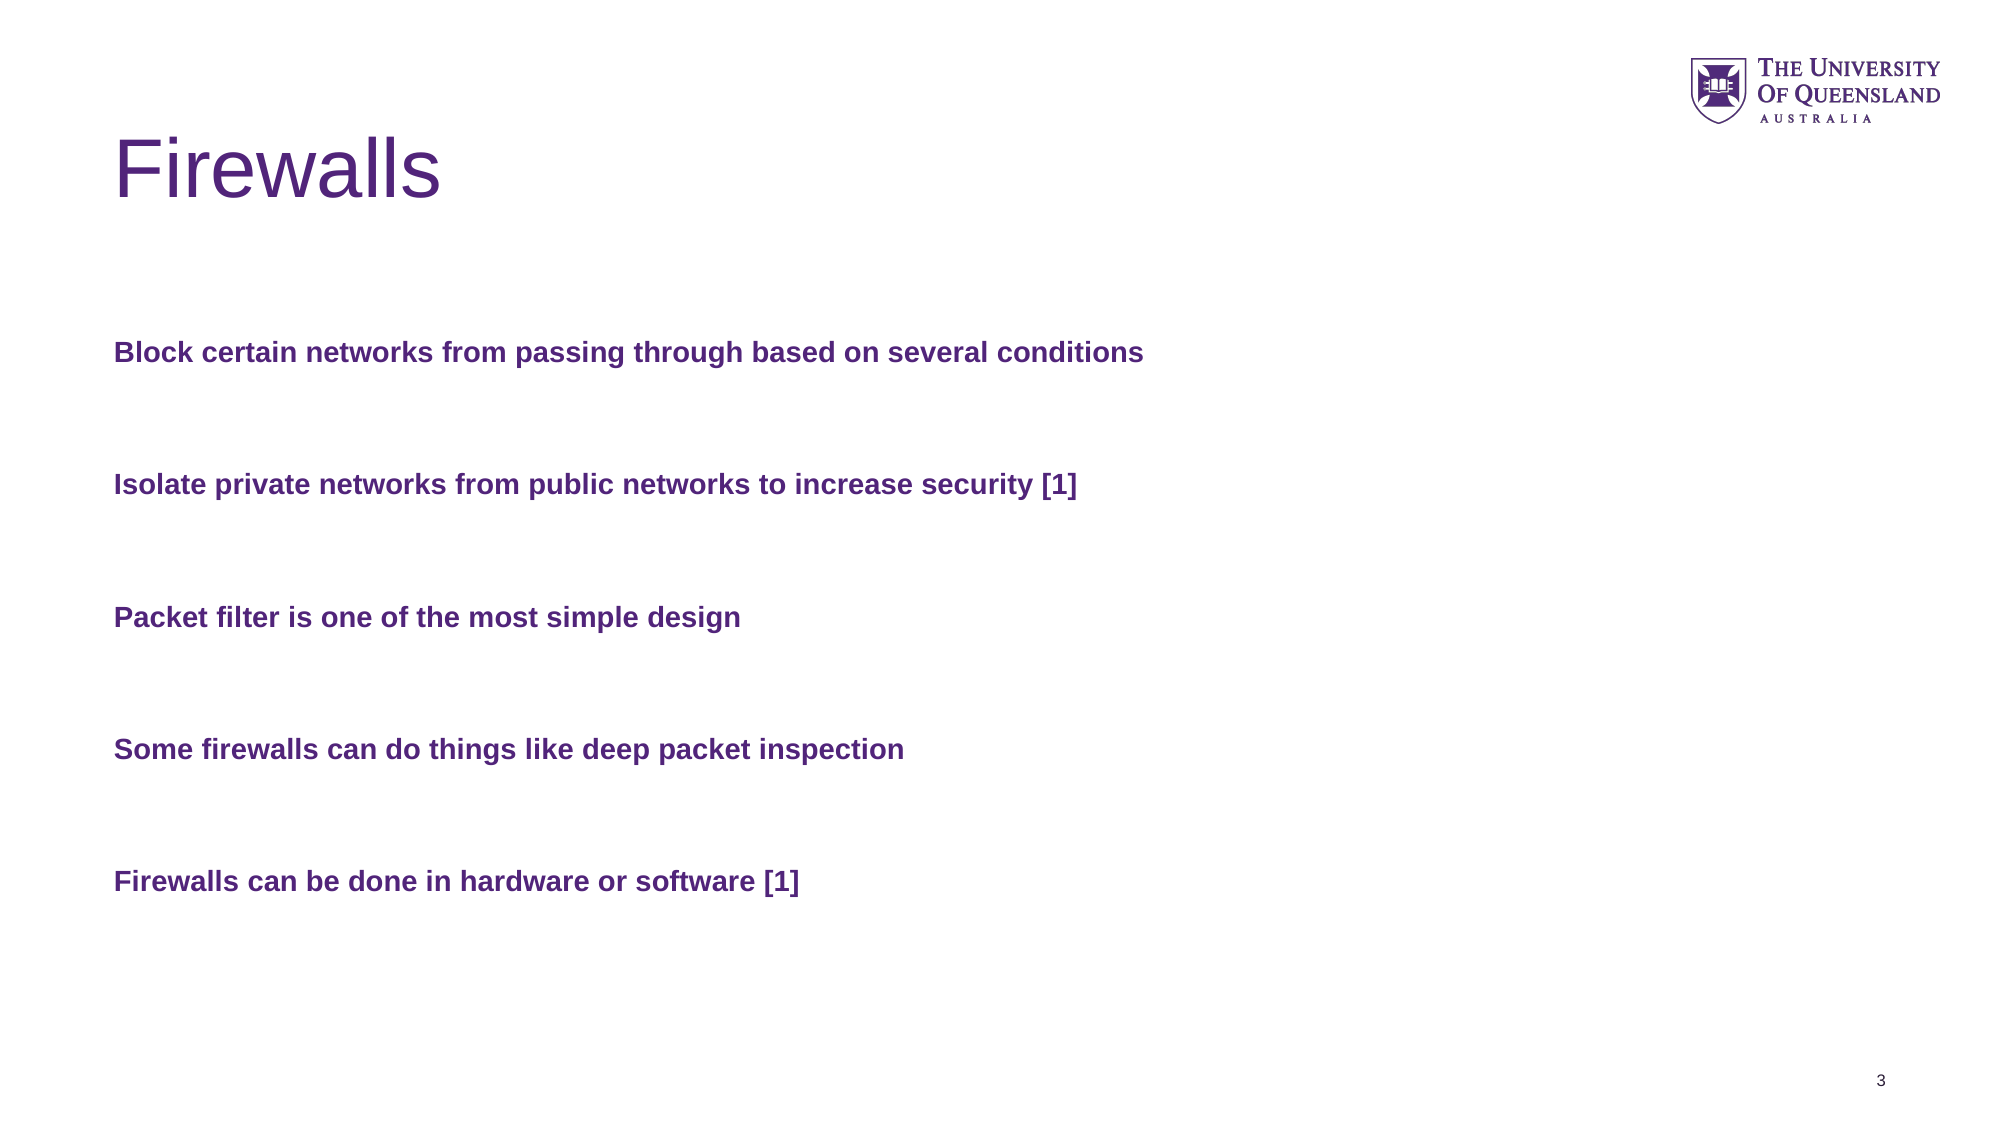

# Firewalls

Block certain networks from passing through based on several conditions

Isolate private networks from public networks to increase security [1]

Packet filter is one of the most simple design

Some firewalls can do things like deep packet inspection

Firewalls can be done in hardware or software [1]

3